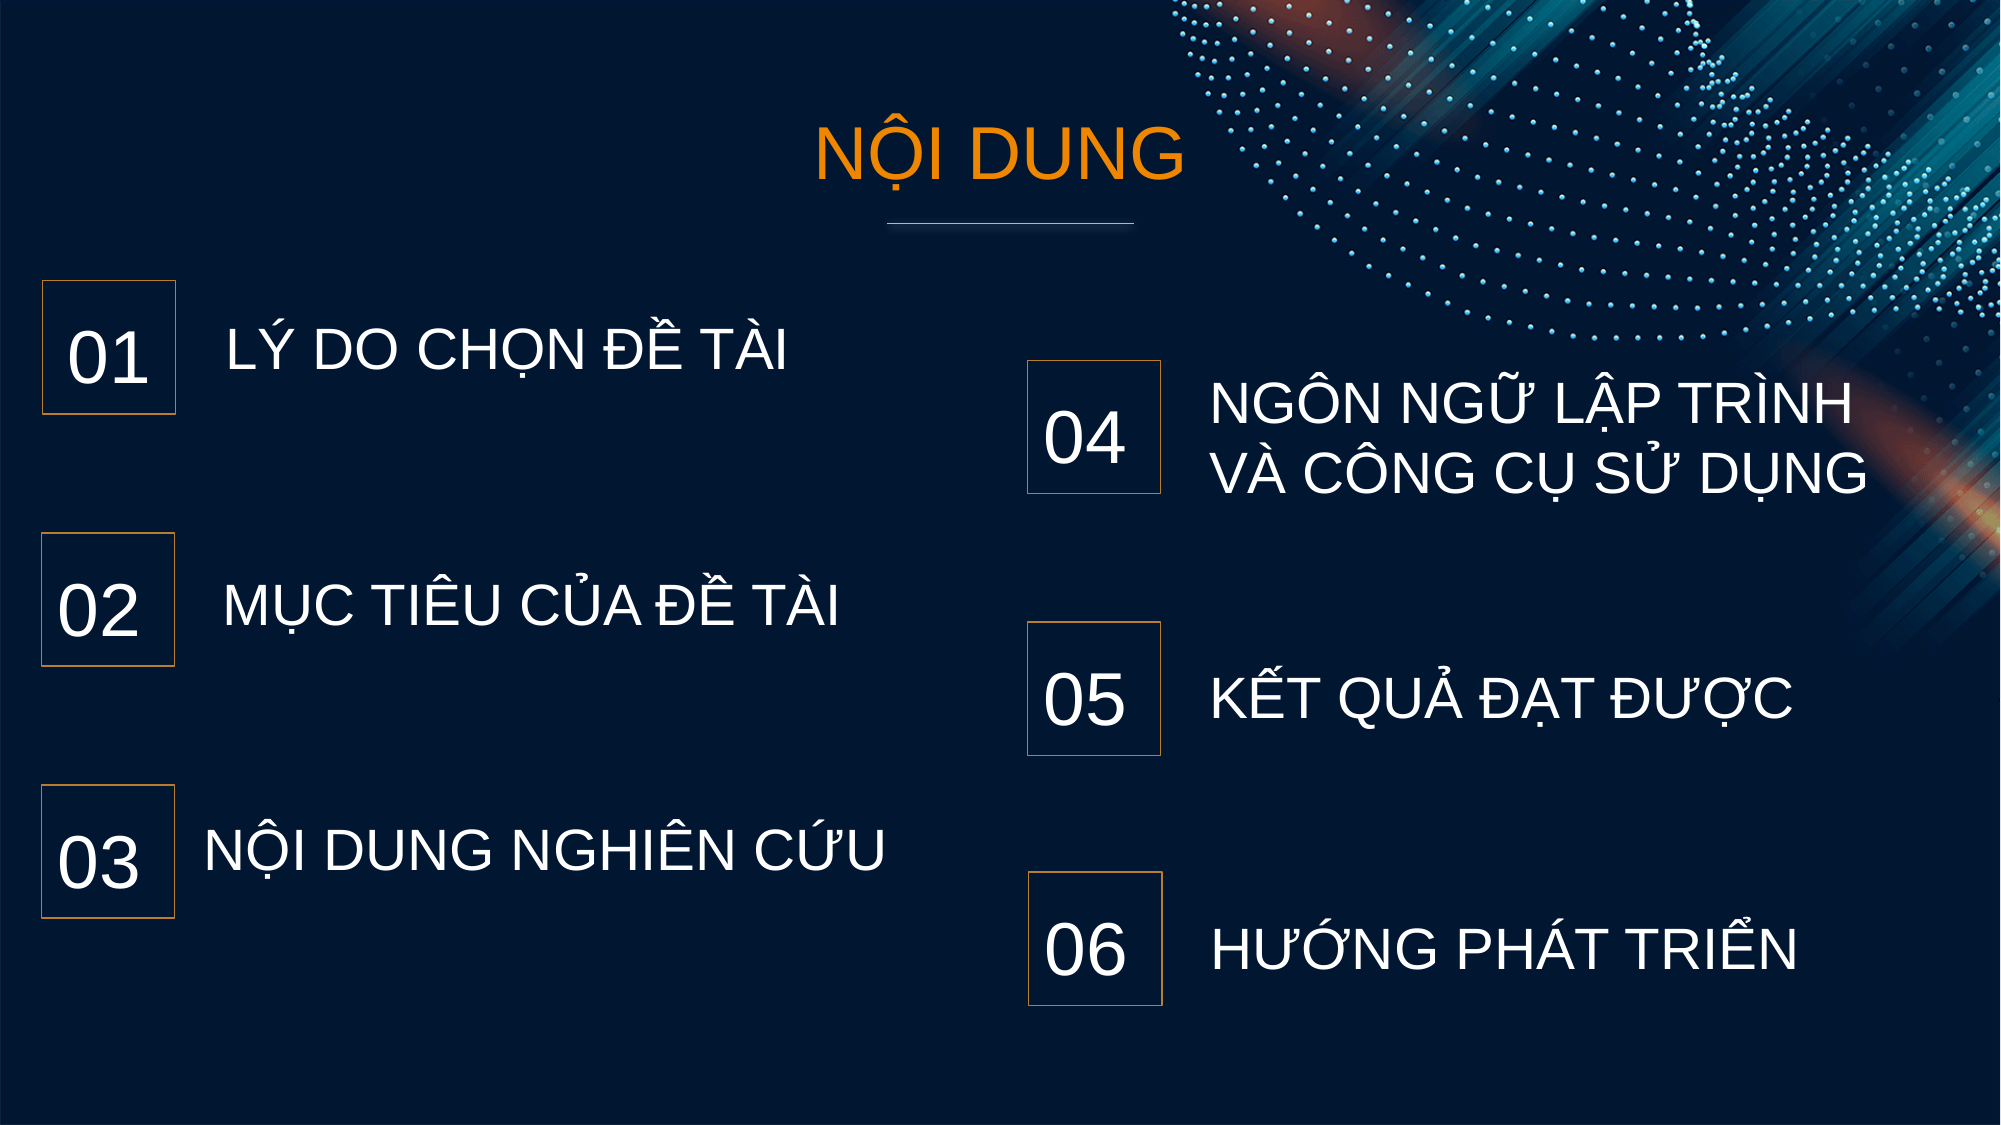

Giải pháp công nghệ
NỘI DUNG

01
LÝ DO CHỌN ĐỀ TÀI
NGÔN NGỮ LẬP TRÌNH VÀ CÔNG CỤ SỬ DỤNG

04

02
MỤC TIÊU CỦA ĐỀ TÀI

05
KẾT QUẢ ĐẠT ĐƯỢC

03
NỘI DUNG NGHIÊN CỨU

06
HƯỚNG PHÁT TRIỂN